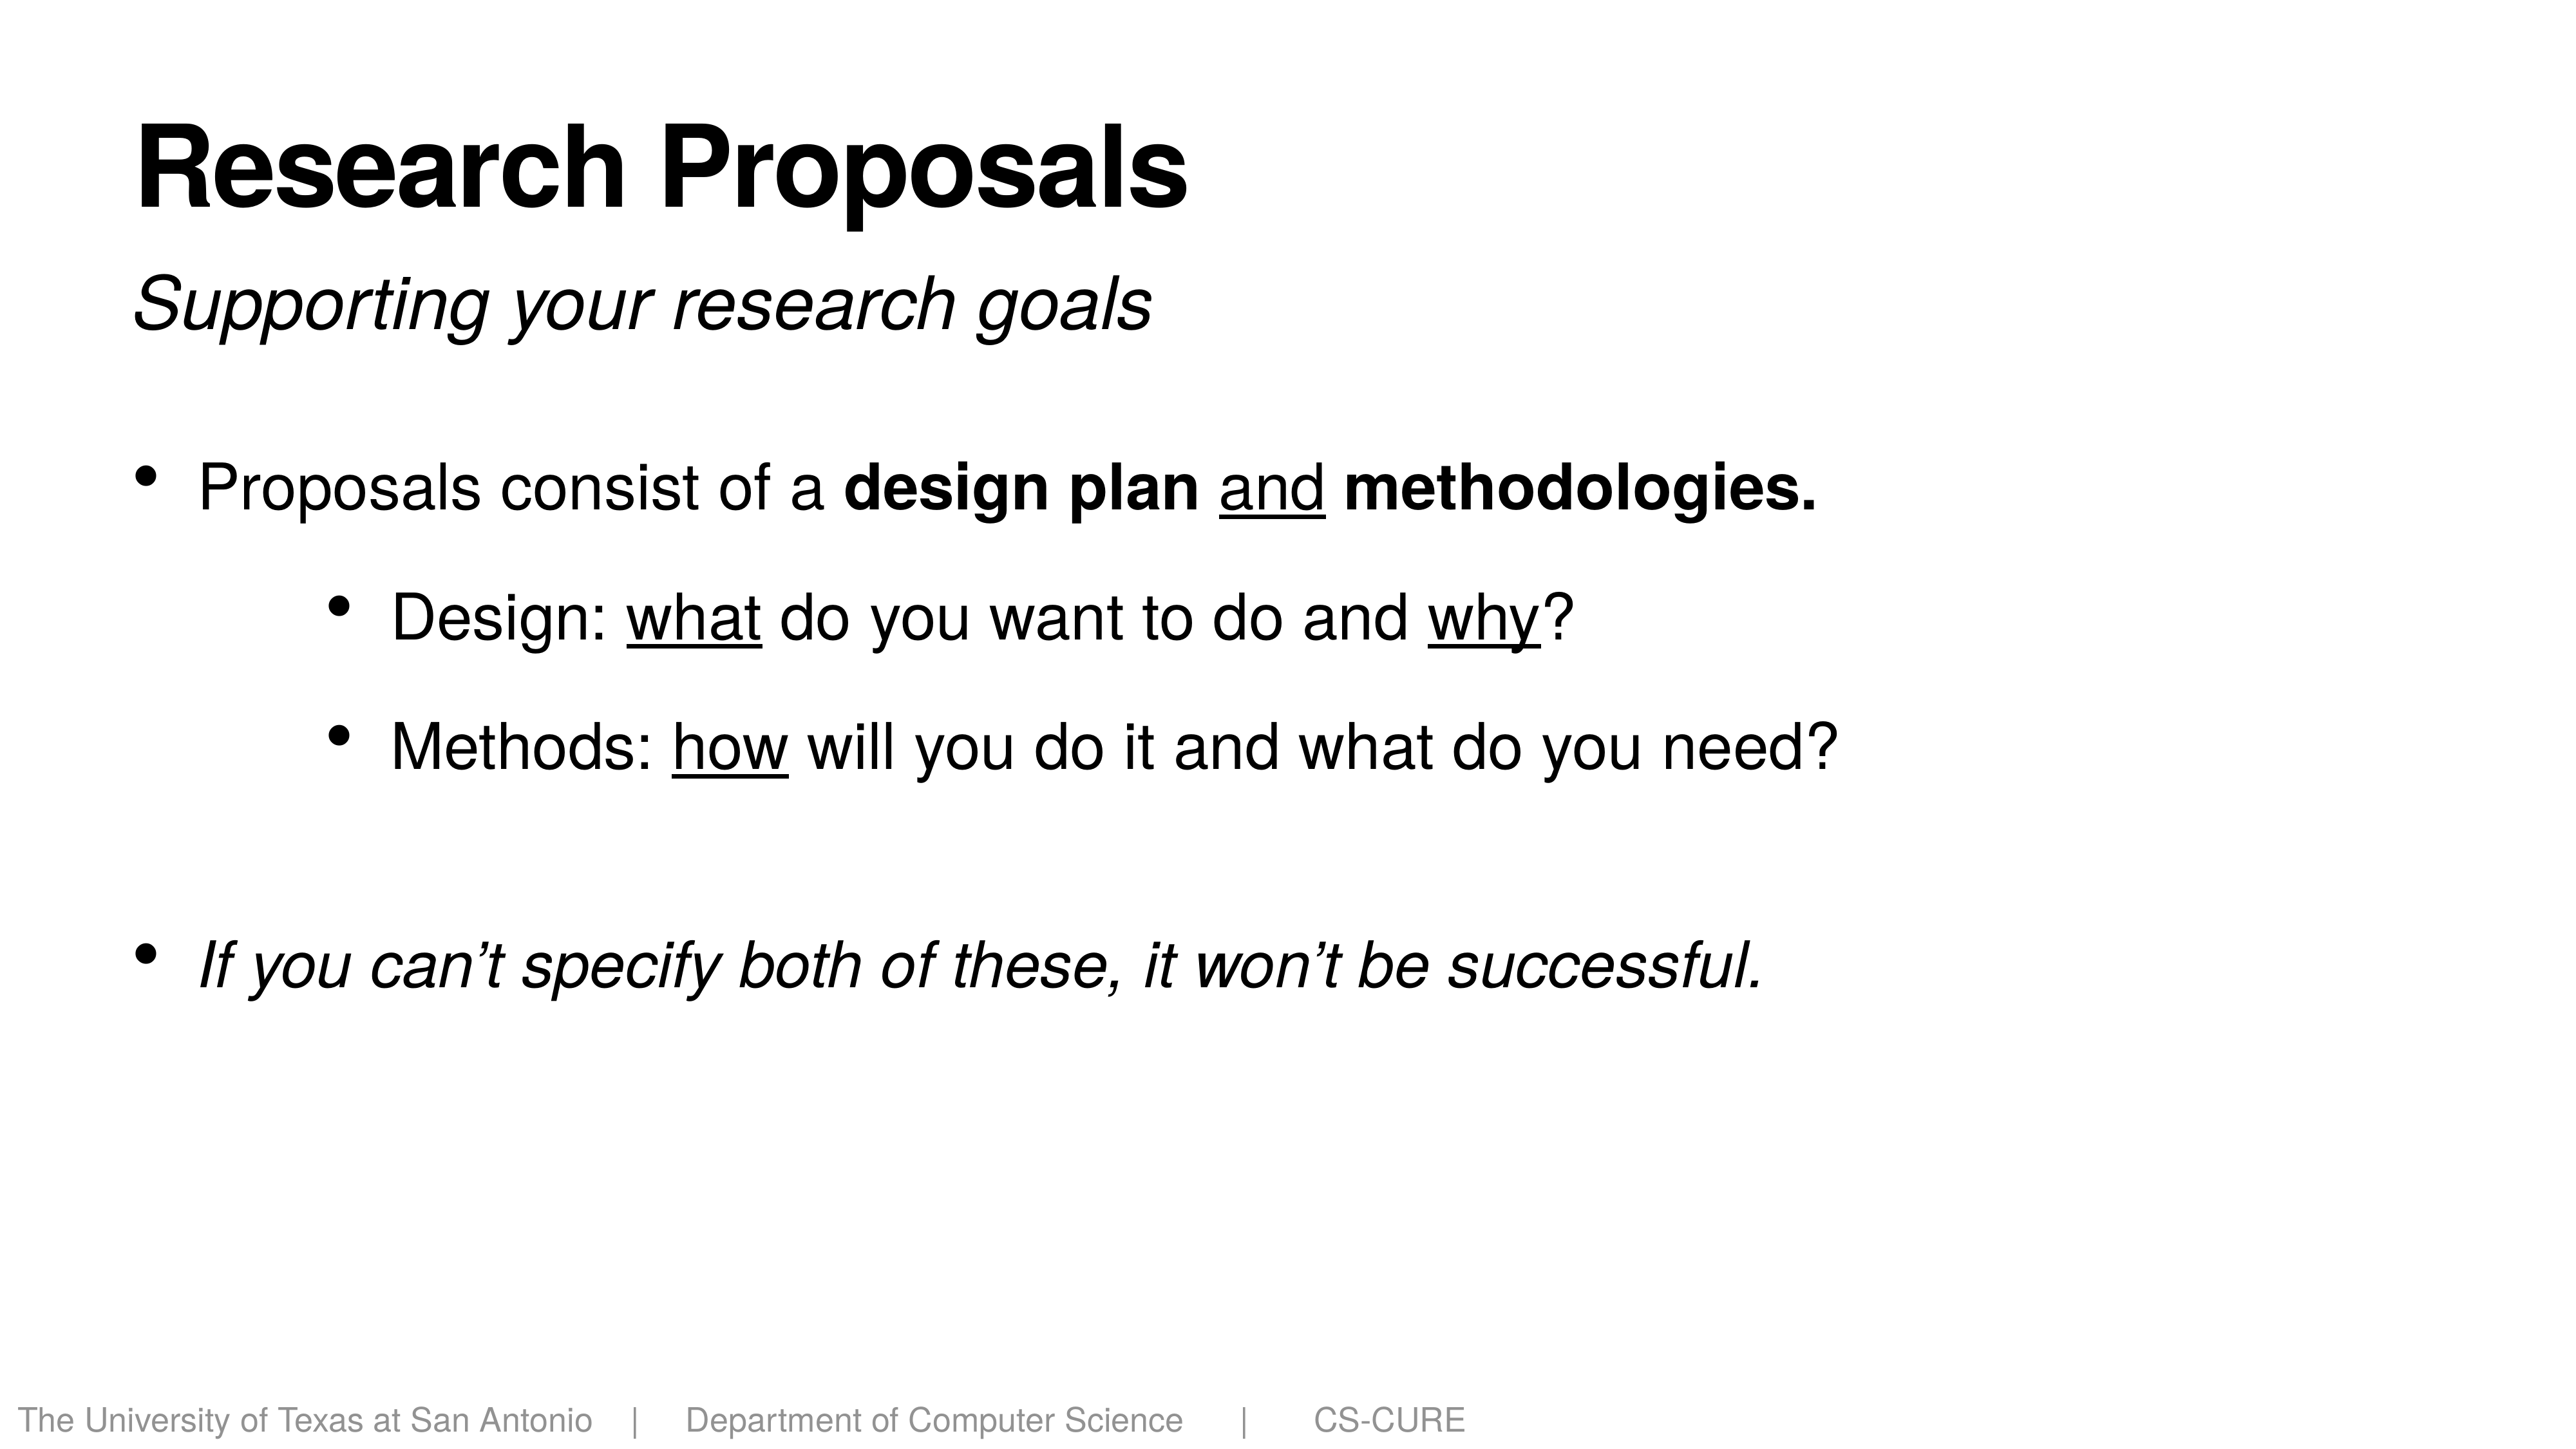

# Research Proposals
Supporting your research goals
Proposals consist of a design plan and methodologies.
Design: what do you want to do and why?
Methods: how will you do it and what do you need?

If you can’t specify both of these, it won’t be successful.
33